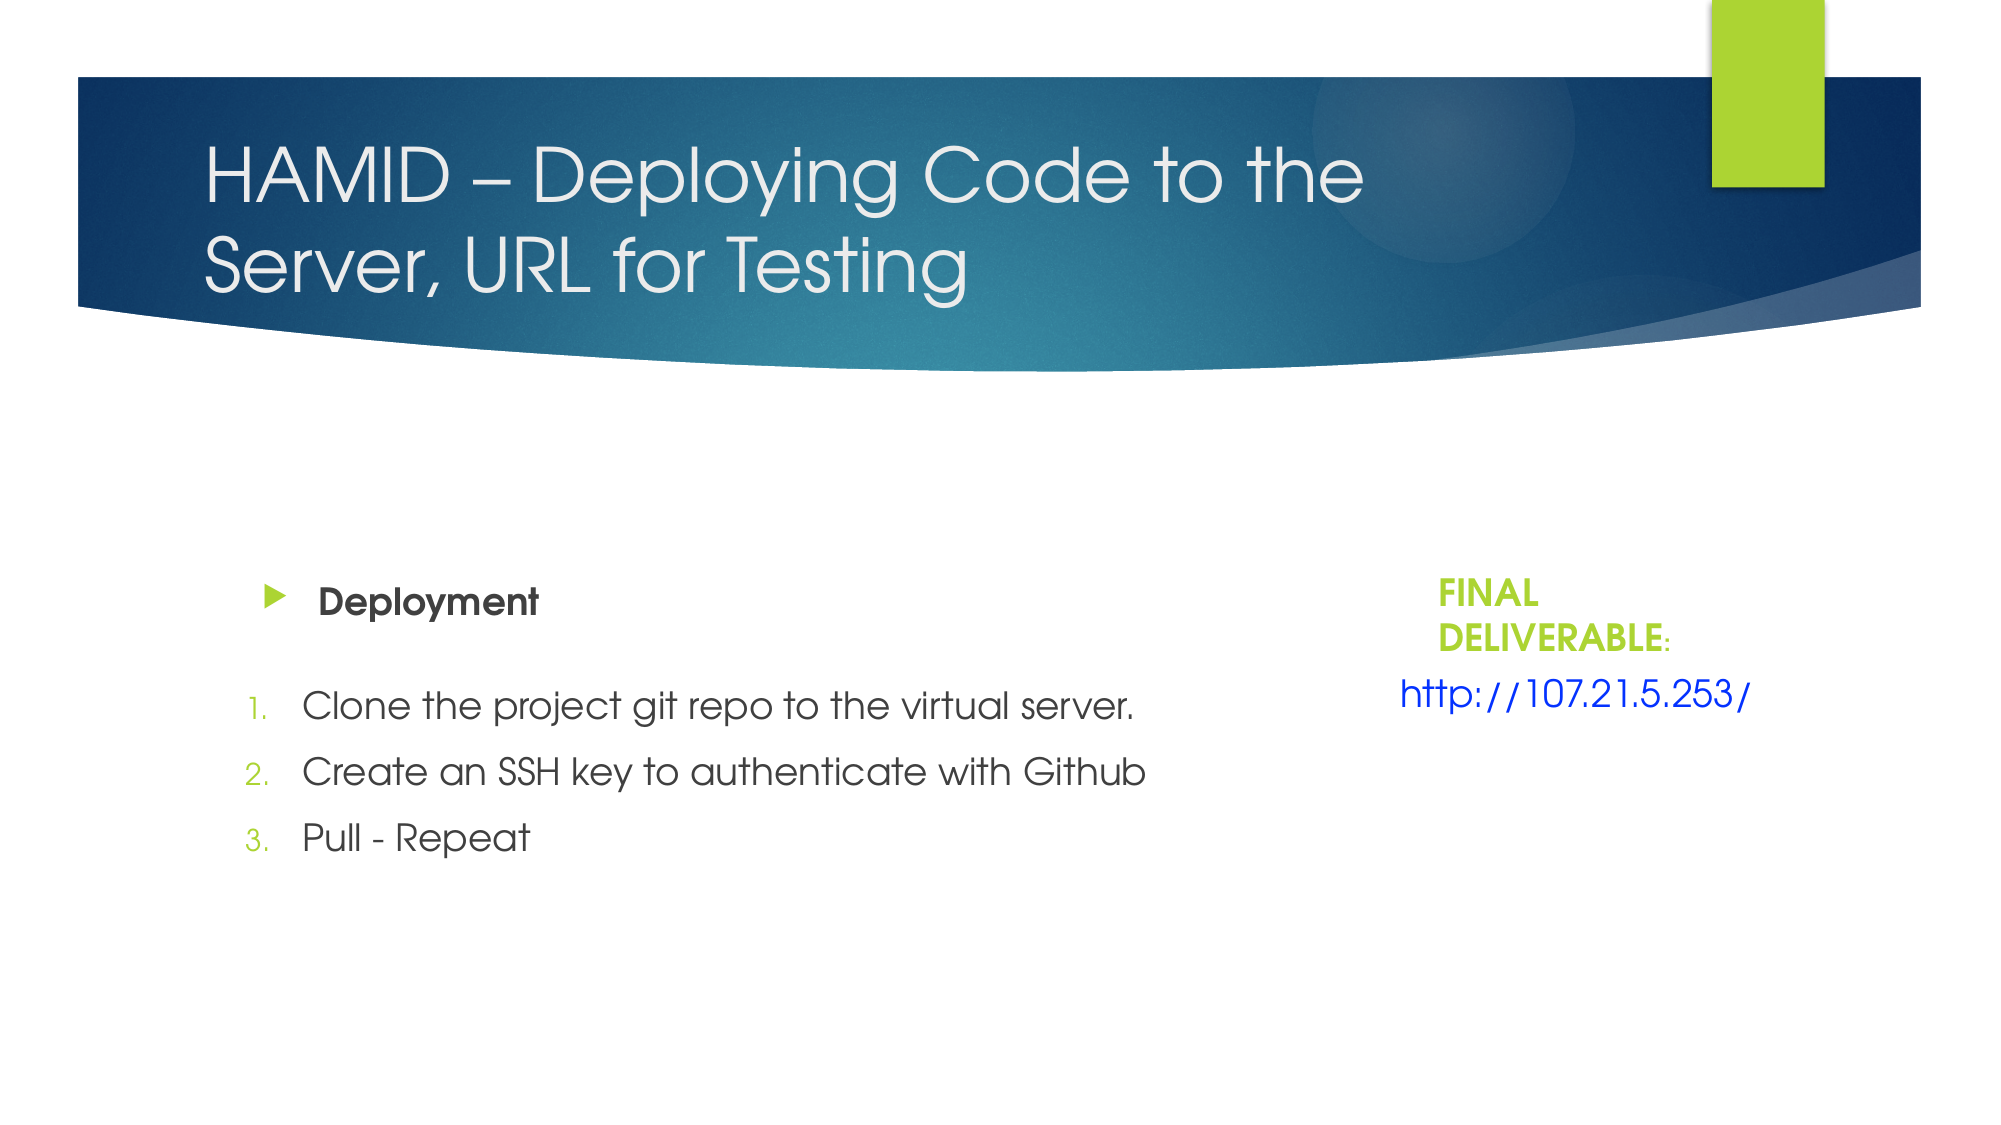

# HAMID – Deploying Code to the Server, URL for Testing
Final Deliverable:

Deployment
http://107.21.5.253/
Clone the project git repo to the virtual server.
Create an SSH key to authenticate with Github
Pull - Repeat